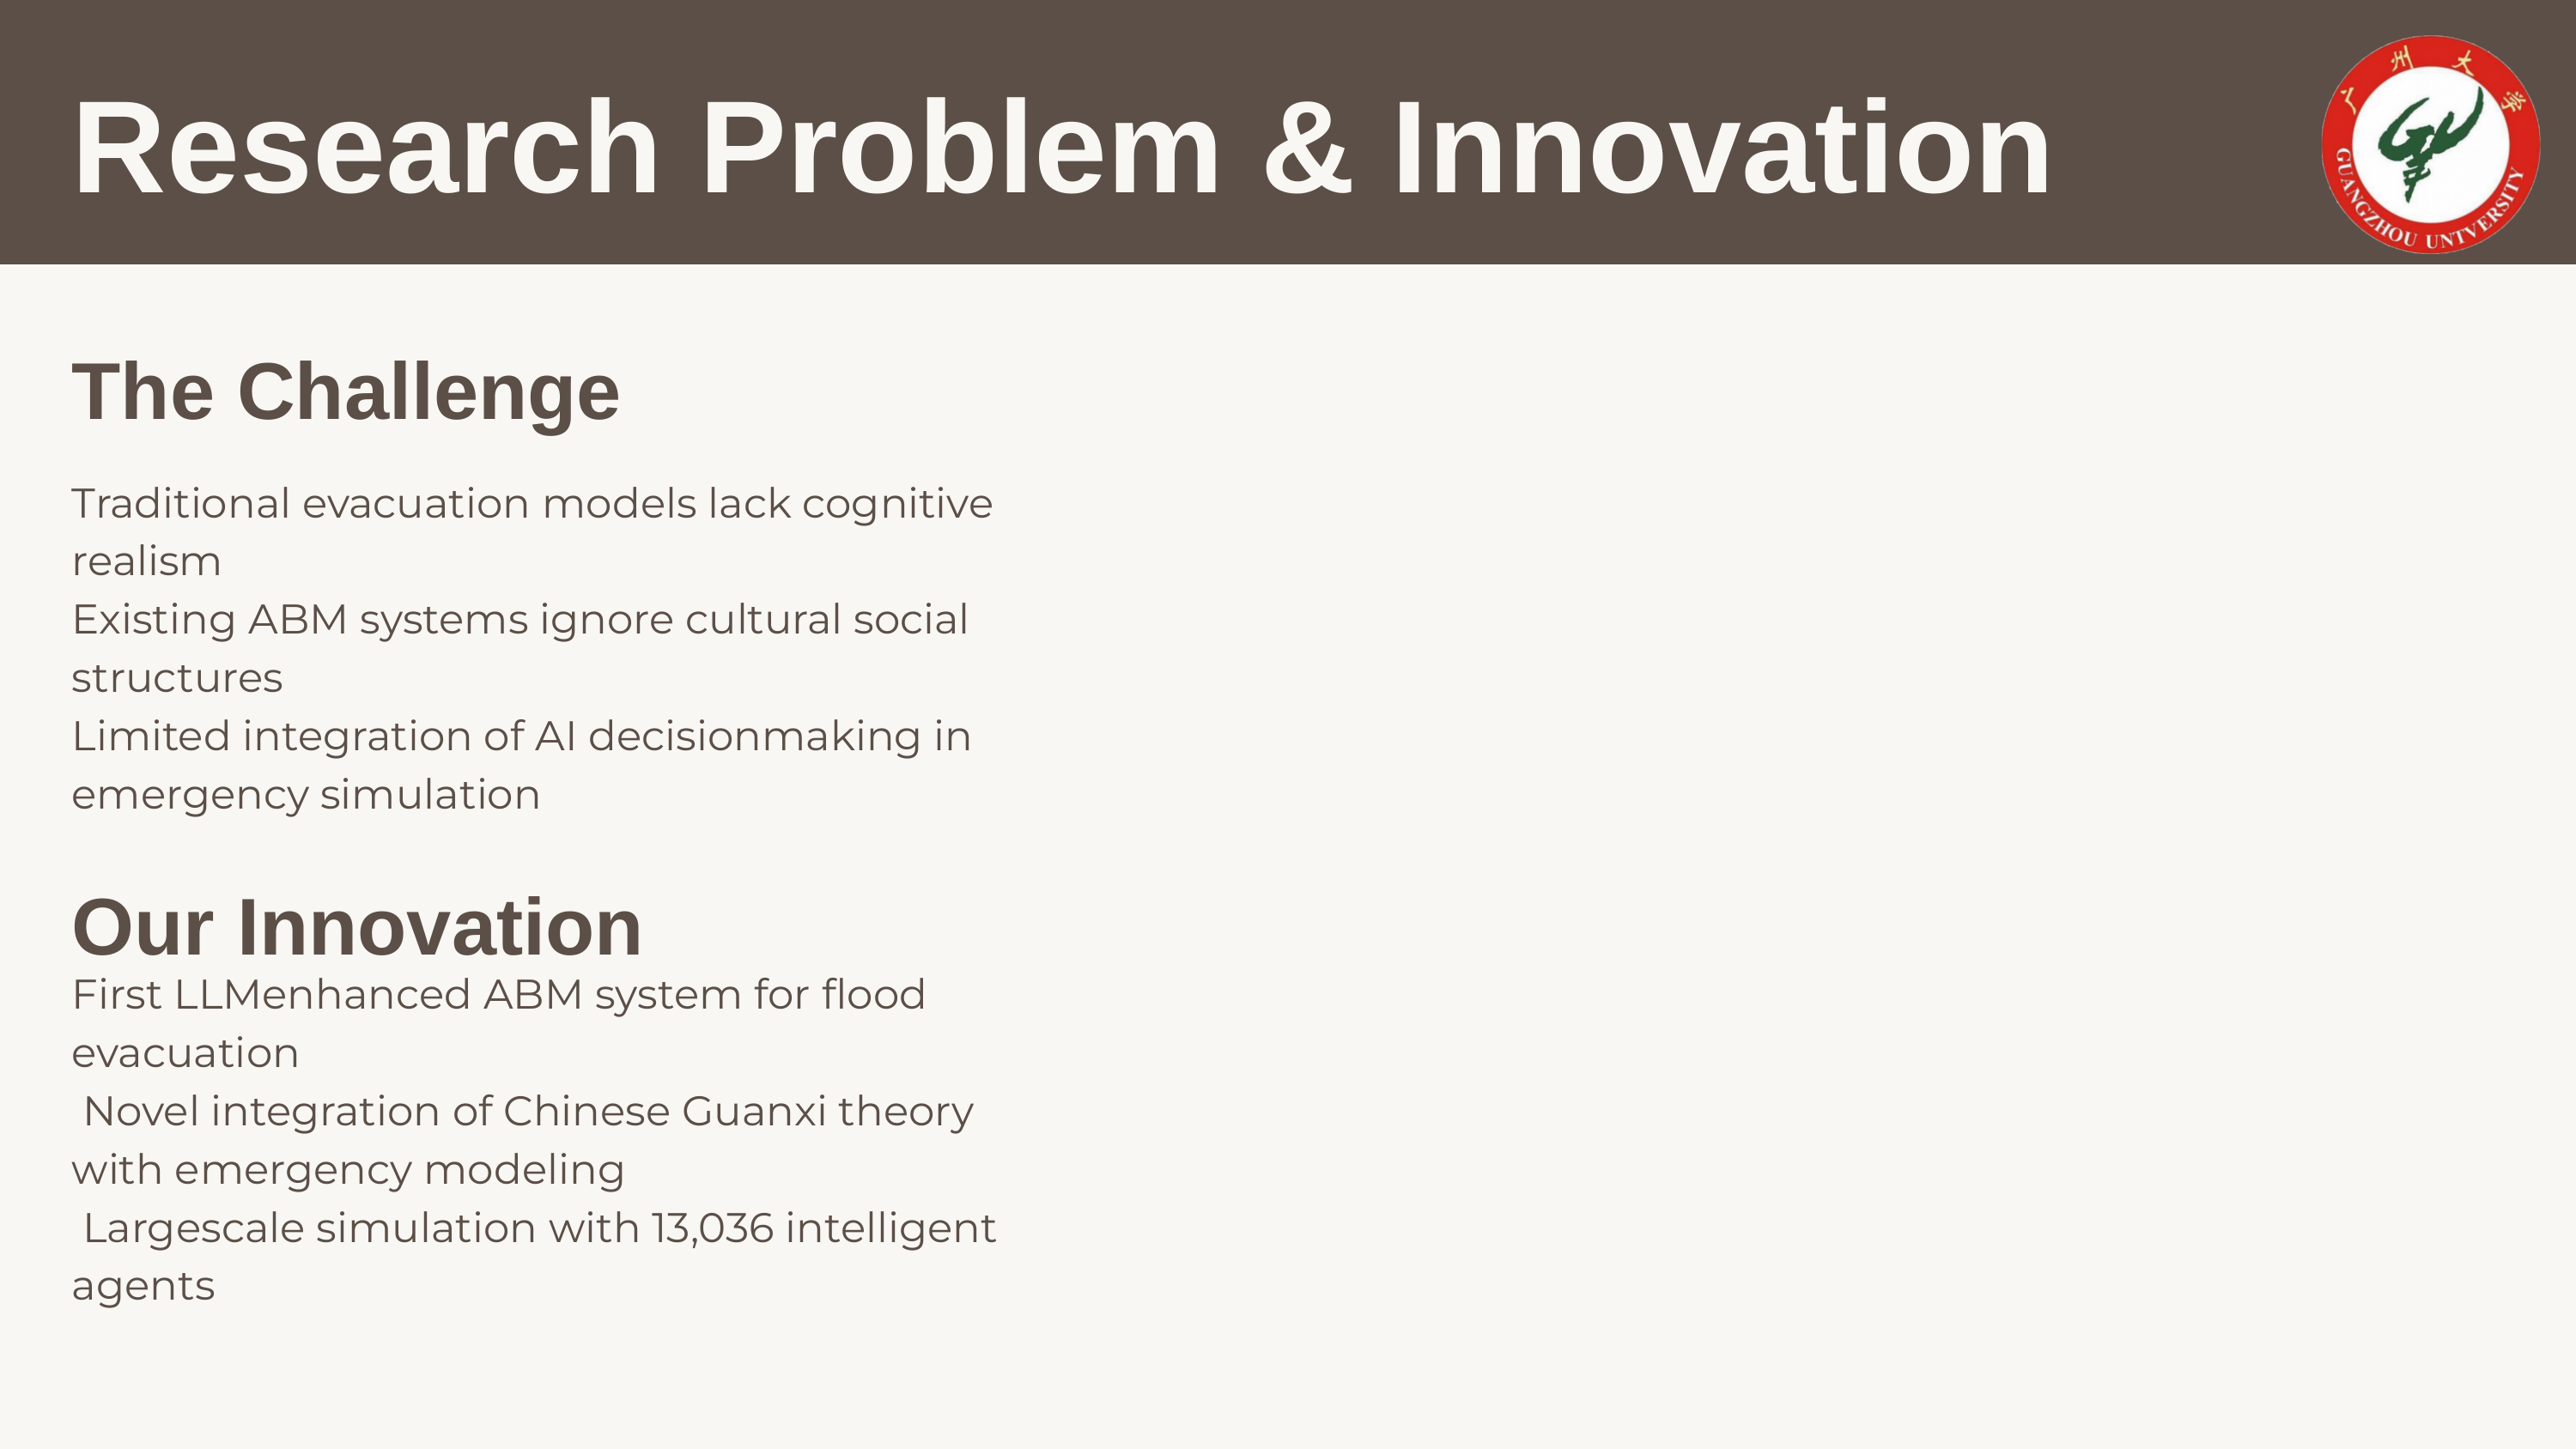

Research Problem & Innovation

The Challenge
Traditional evacuation models lack cognitive realism
Existing ABM systems ignore cultural social structures
Limited integration of AI decisionmaking in emergency simulation
Our Innovation
First LLMenhanced ABM system for flood evacuation
 Novel integration of Chinese Guanxi theory with emergency modeling
 Largescale simulation with 13,036 intelligent agents